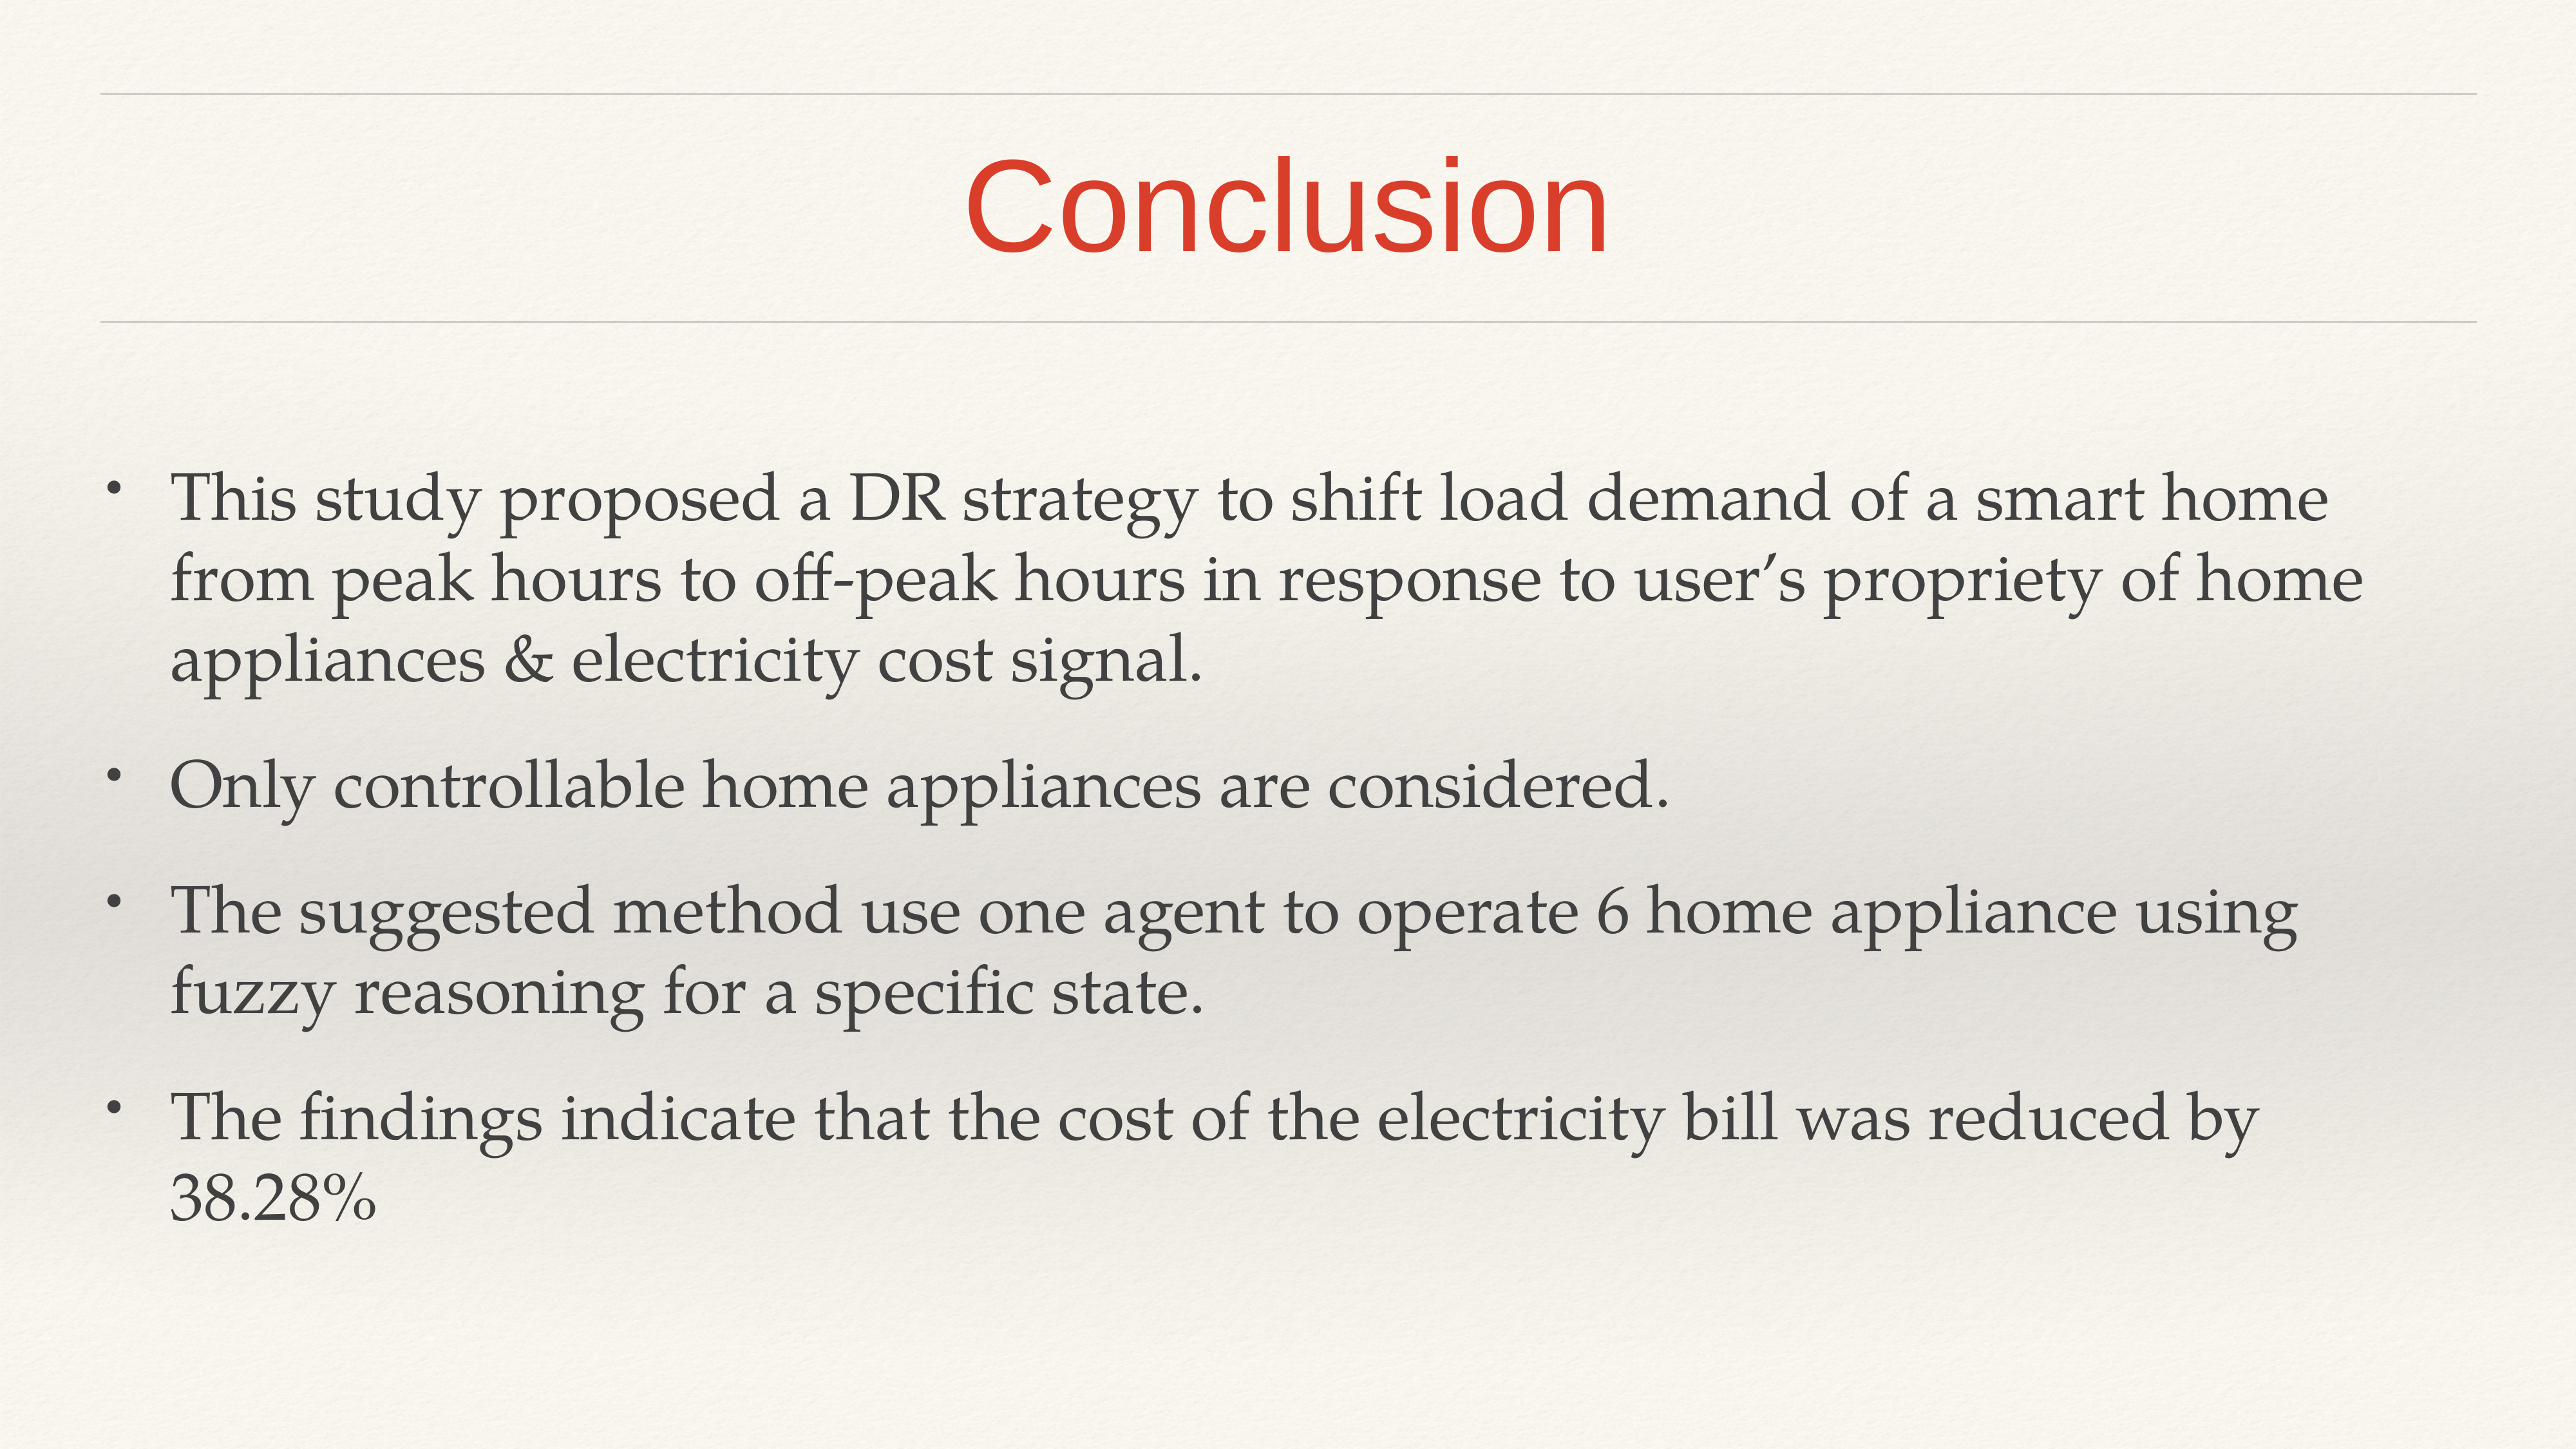

# Conclusion
This study proposed a DR strategy to shift load demand of a smart home from peak hours to off-peak hours in response to user’s propriety of home appliances & electricity cost signal.
Only controllable home appliances are considered.
The suggested method use one agent to operate 6 home appliance using fuzzy reasoning for a specific state.
The findings indicate that the cost of the electricity bill was reduced by 38.28%